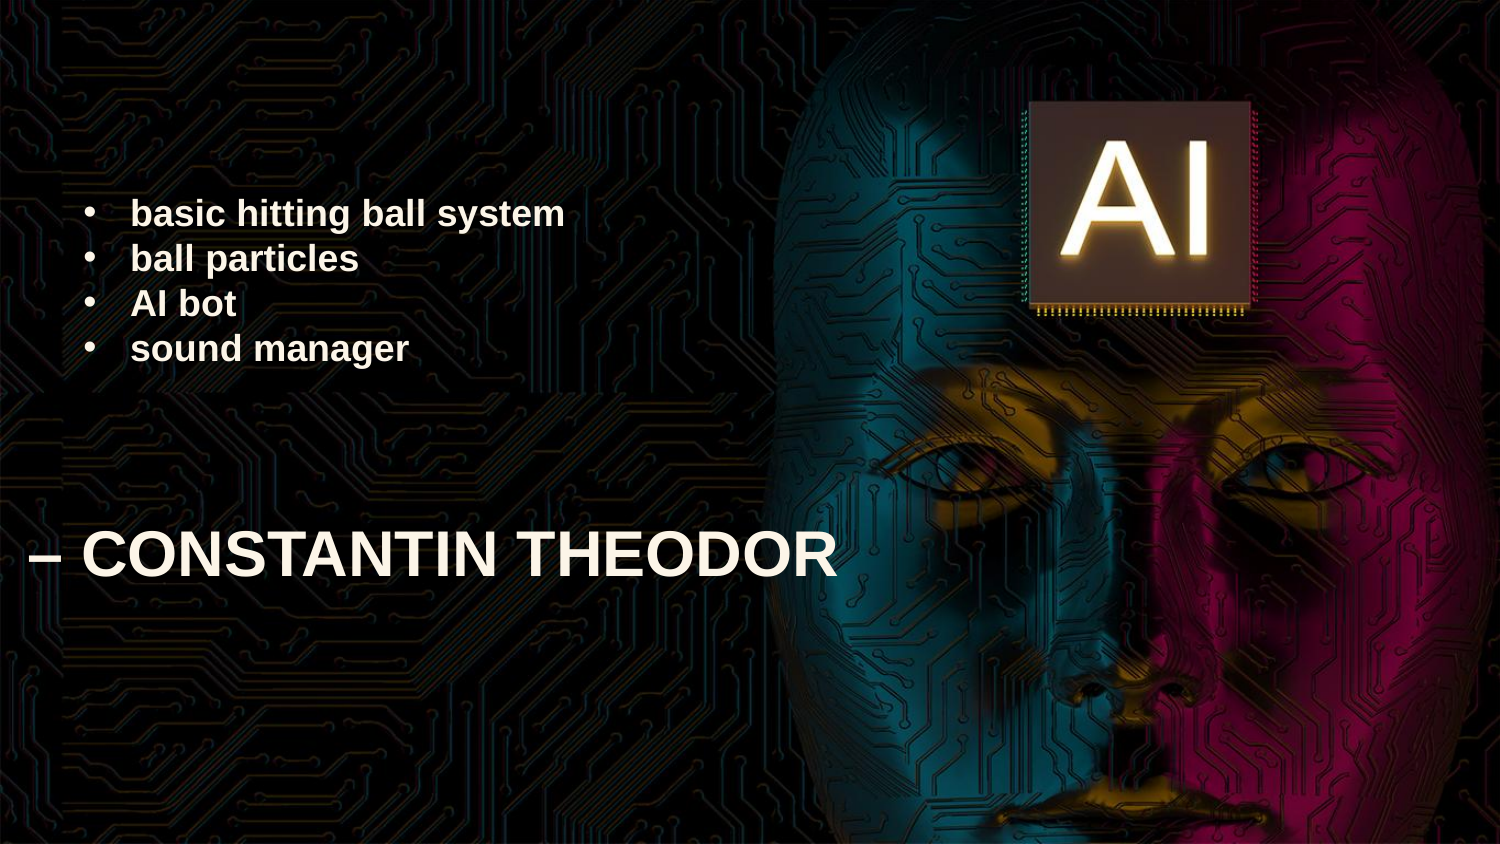

basic hitting ball system
ball particles
AI bot
sound manager
# – CONSTANTIN THEODOR